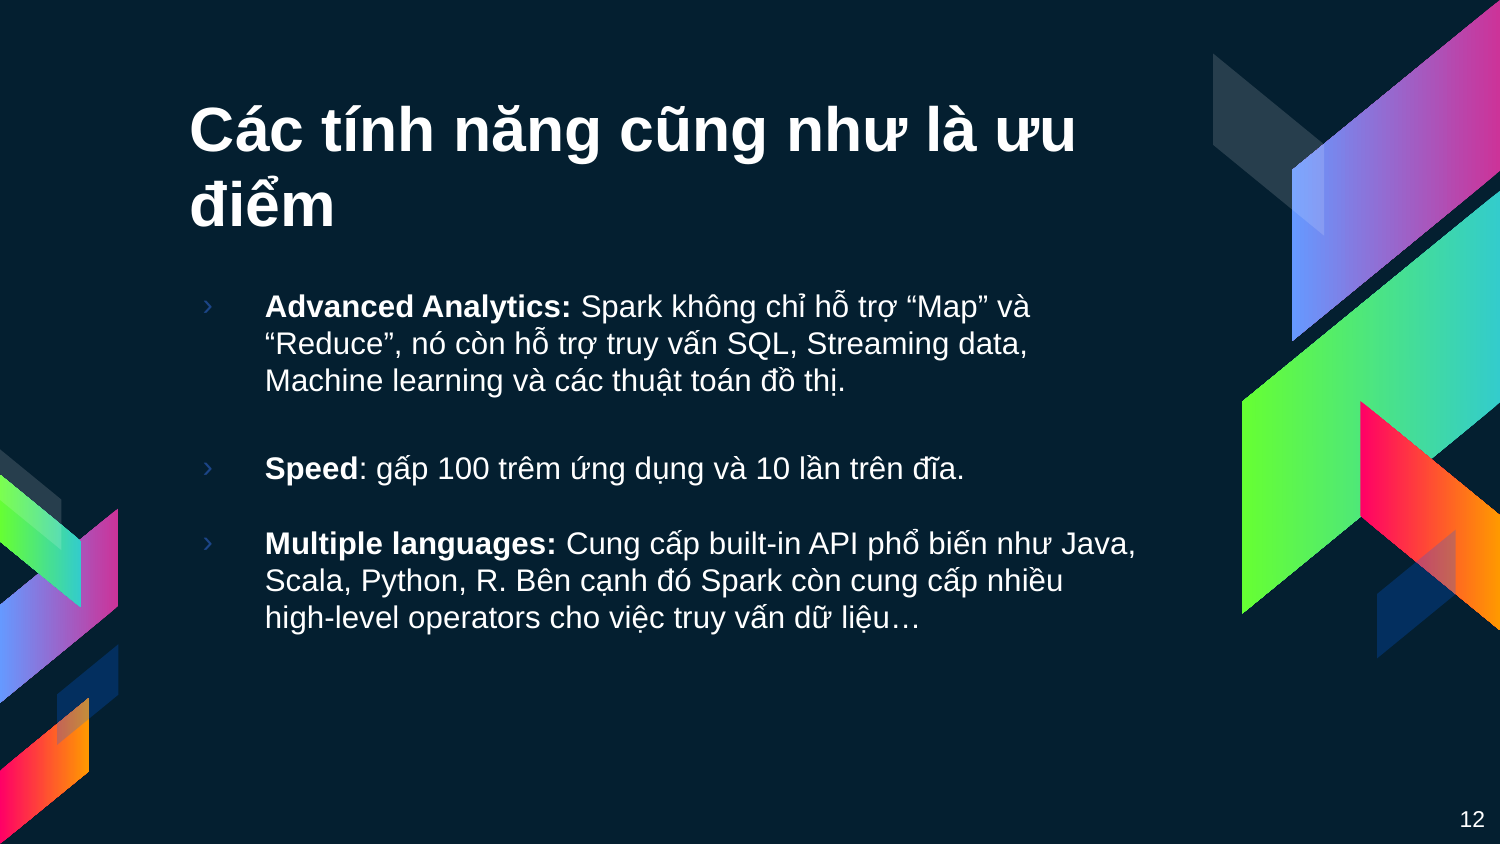

# Các tính năng cũng như là ưu điểm
Advanced Analytics: Spark không chỉ hỗ trợ “Map” và “Reduce”, nó còn hỗ trợ truy vấn SQL, Streaming data, Machine learning và các thuật toán đồ thị.

Speed: gấp 100 trêm ứng dụng và 10 lần trên đĩa.

Multiple languages: Cung cấp built-in API phổ biến như Java, Scala, Python, R. Bên cạnh đó Spark còn cung cấp nhiều high-level operators cho việc truy vấn dữ liệu…

12